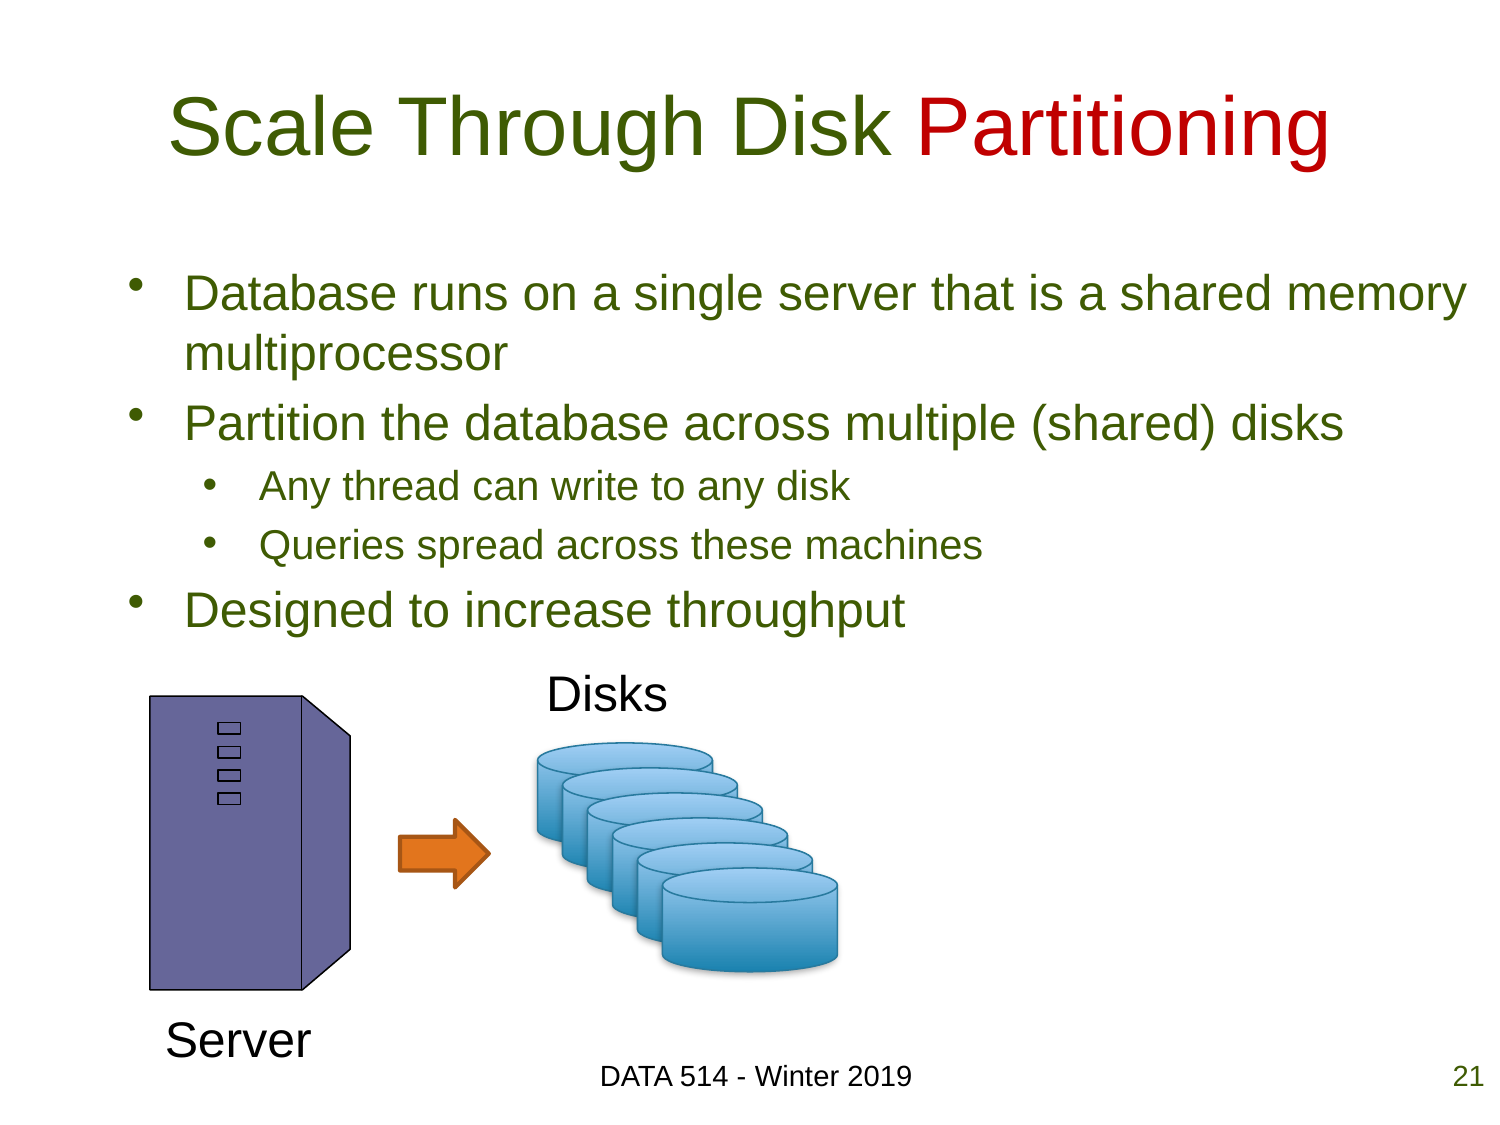

# Scale Through Disk Partitioning
Database runs on a single server that is a shared memory multiprocessor
Partition the database across multiple (shared) disks
Any thread can write to any disk
Queries spread across these machines
Designed to increase throughput
Disks

Server
DATA 514 - Winter 2019
21